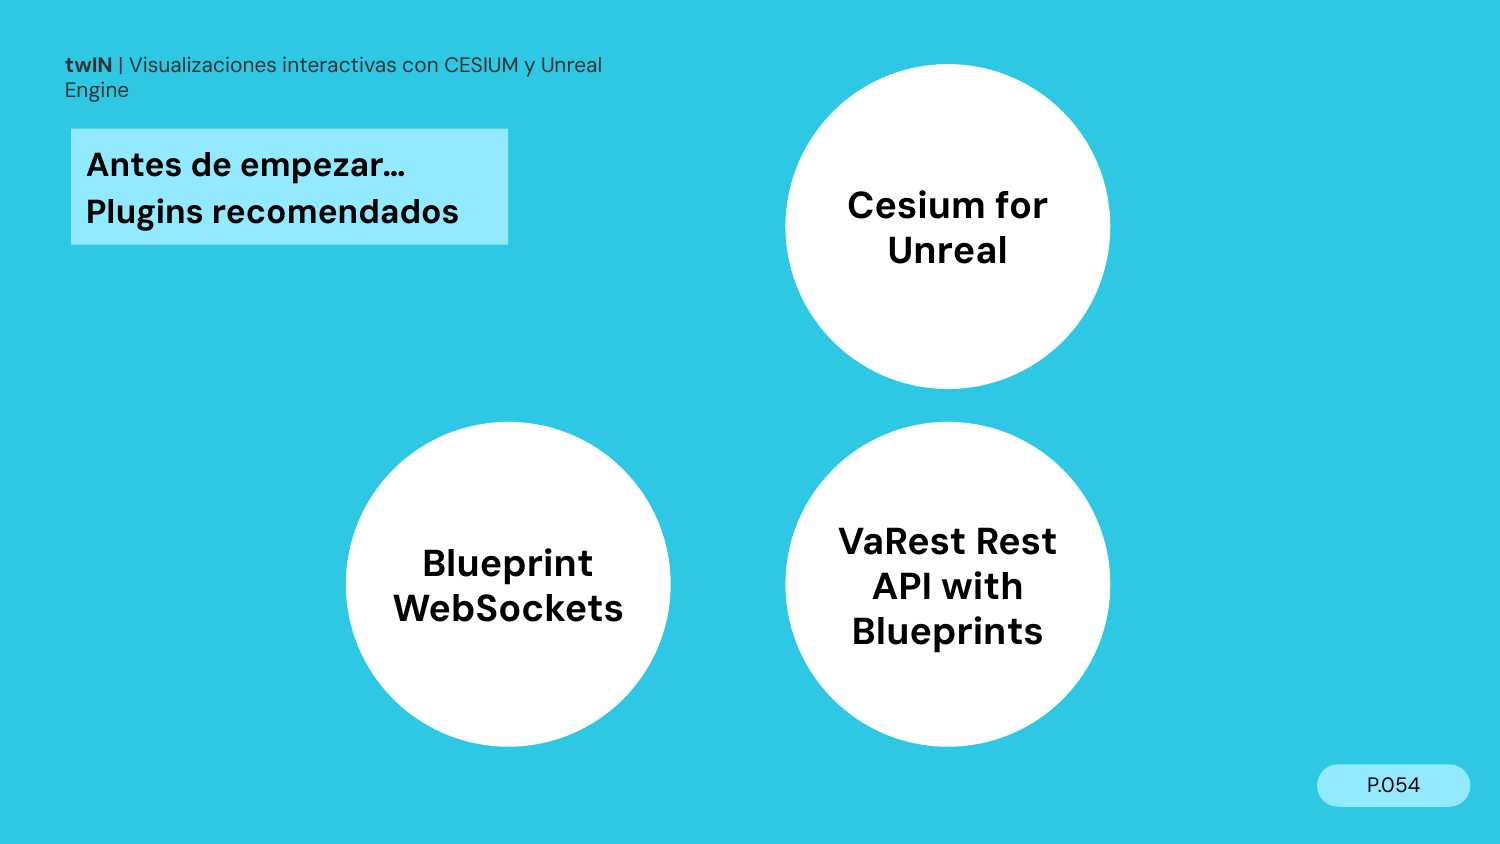

twIN | Visualizaciones interactivas con CESIUM y Unreal Engine

Antes de empezar…
Plugins recomendados
Cesium for Unreal

Blueprint WebSockets
VaRest Rest API with Blueprints

P.054